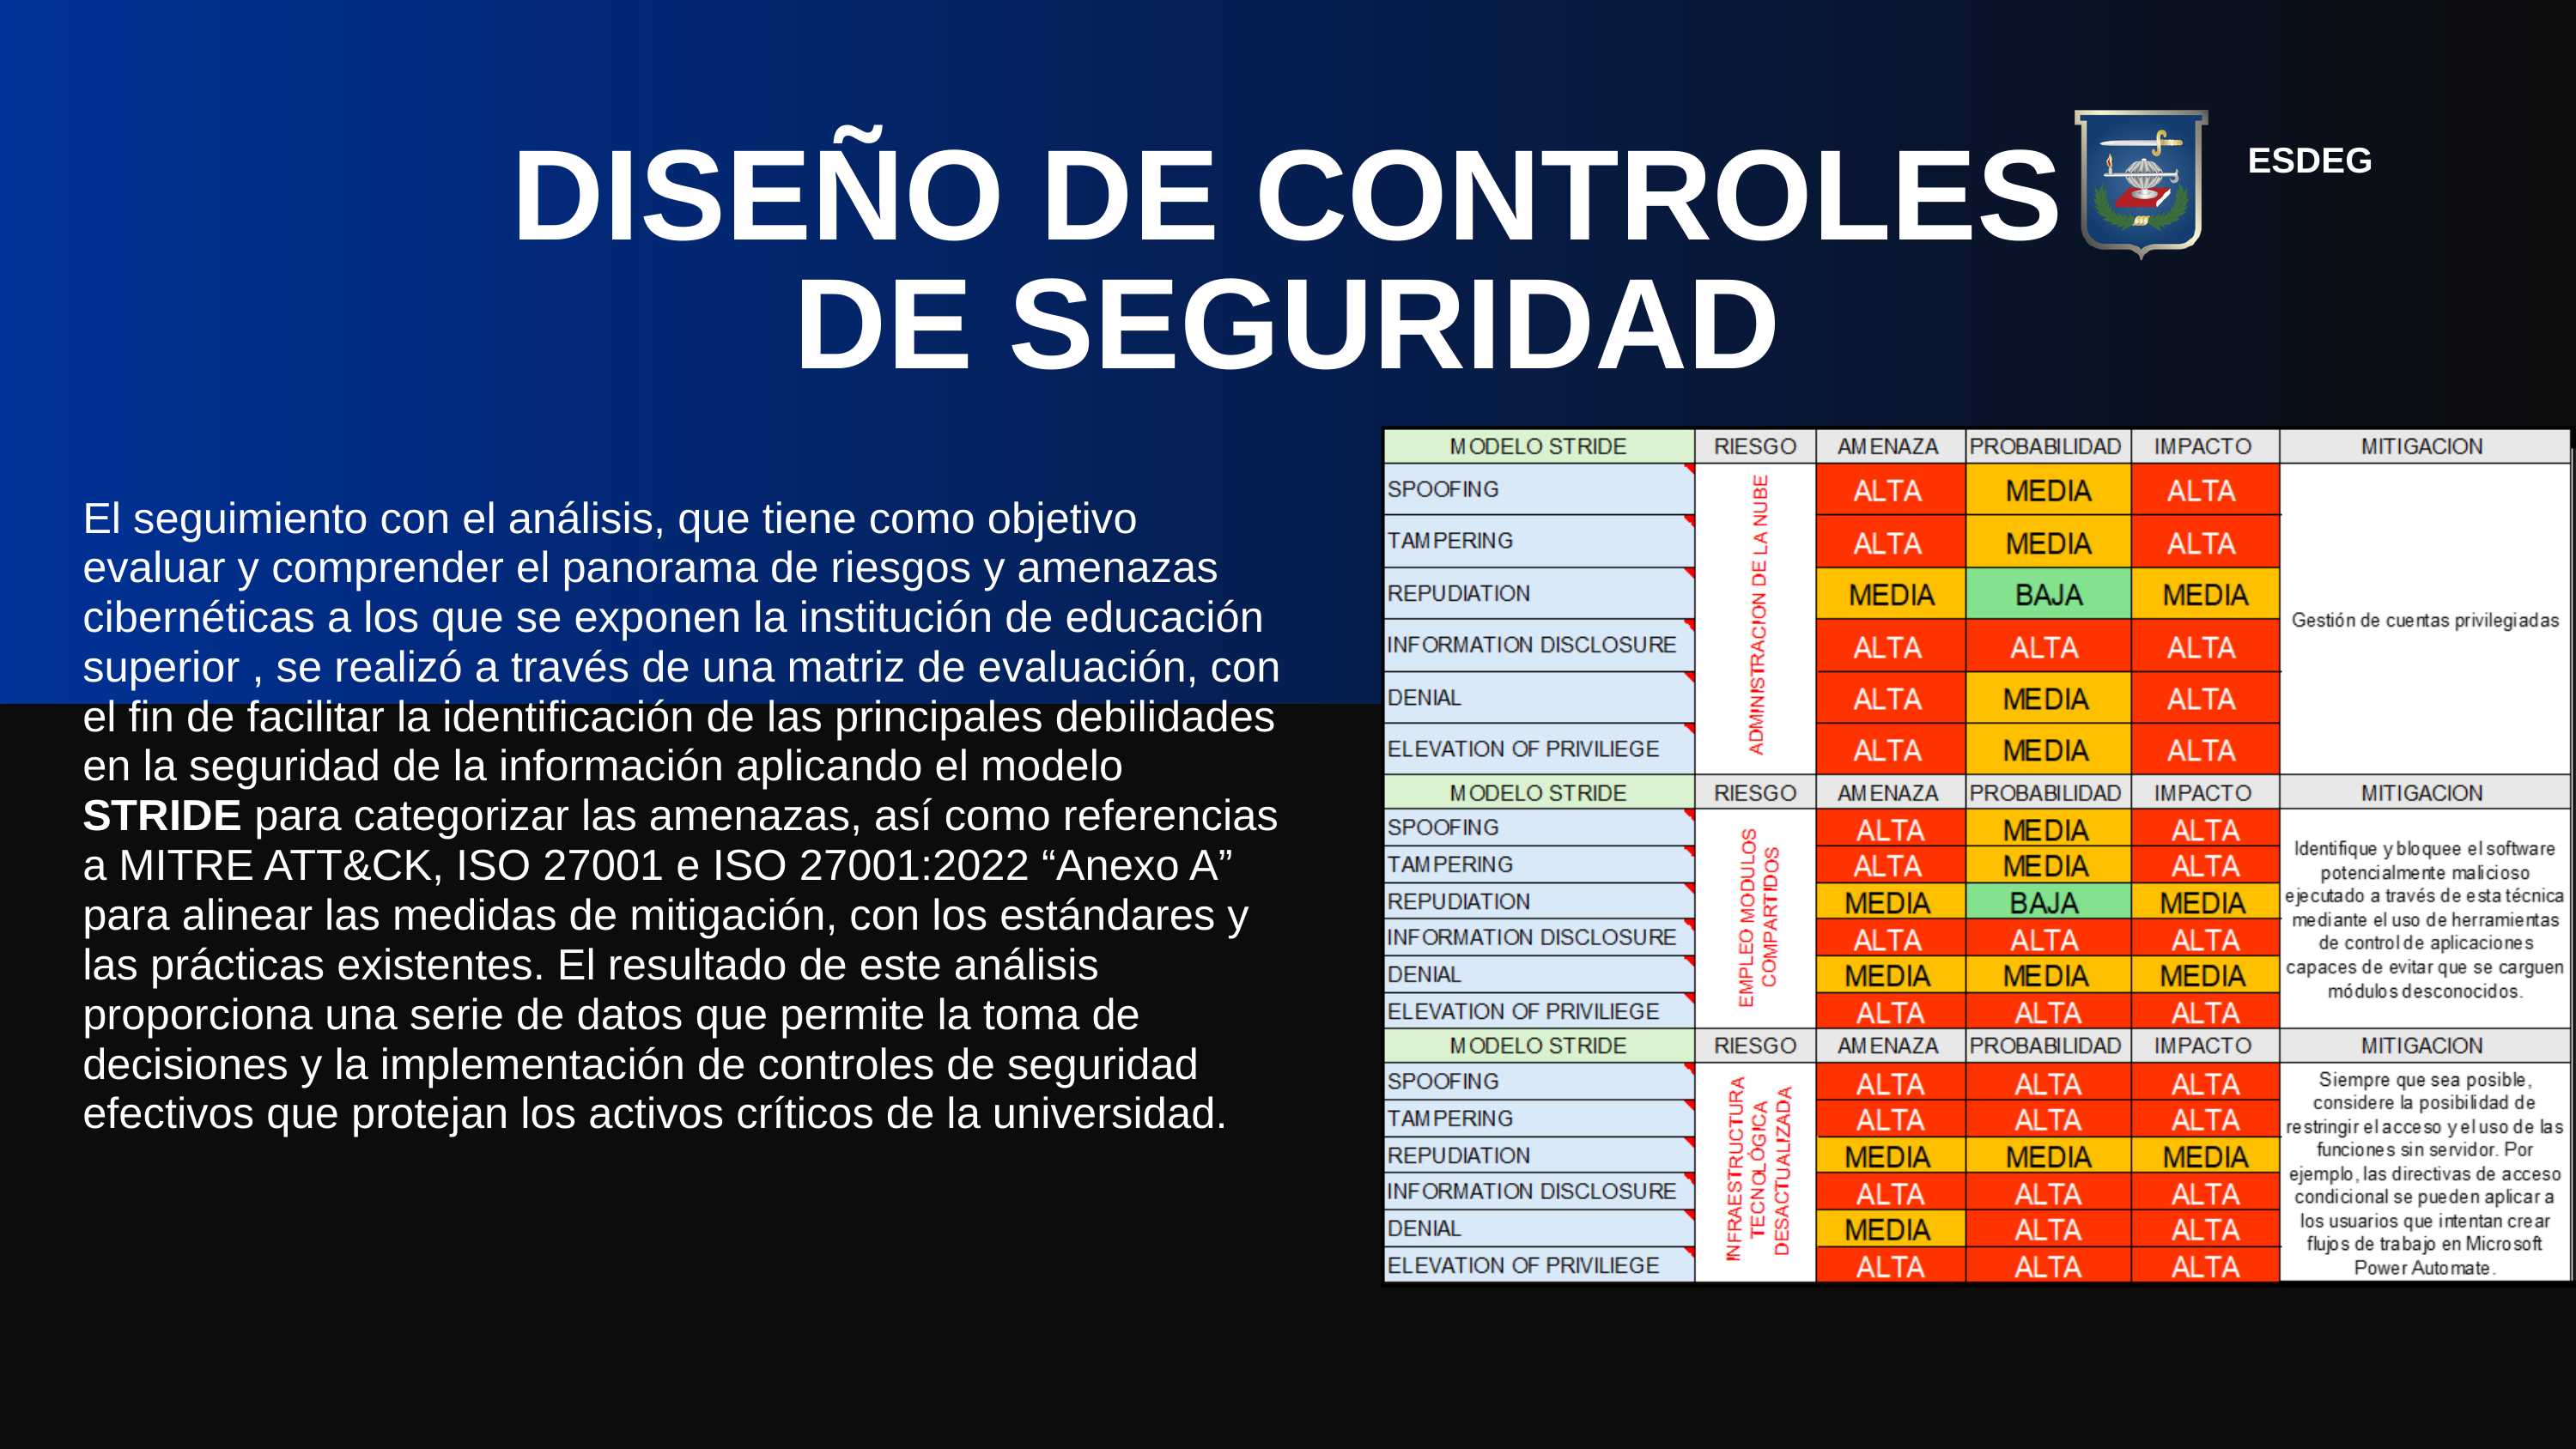

DISEÑO DE CONTROLES DE SEGURIDAD
ESDEG

El seguimiento con el análisis, que tiene como objetivo evaluar y comprender el panorama de riesgos y amenazas cibernéticas a los que se exponen la institución de educación superior , se realizó a través de una matriz de evaluación, con el fin de facilitar la identificación de las principales debilidades en la seguridad de la información aplicando el modelo STRIDE para categorizar las amenazas, así como referencias a MITRE ATT&CK, ISO 27001 e ISO 27001:2022 “Anexo A” para alinear las medidas de mitigación, con los estándares y las prácticas existentes. El resultado de este análisis proporciona una serie de datos que permite la toma de decisiones y la implementación de controles de seguridad efectivos que protejan los activos críticos de la universidad.